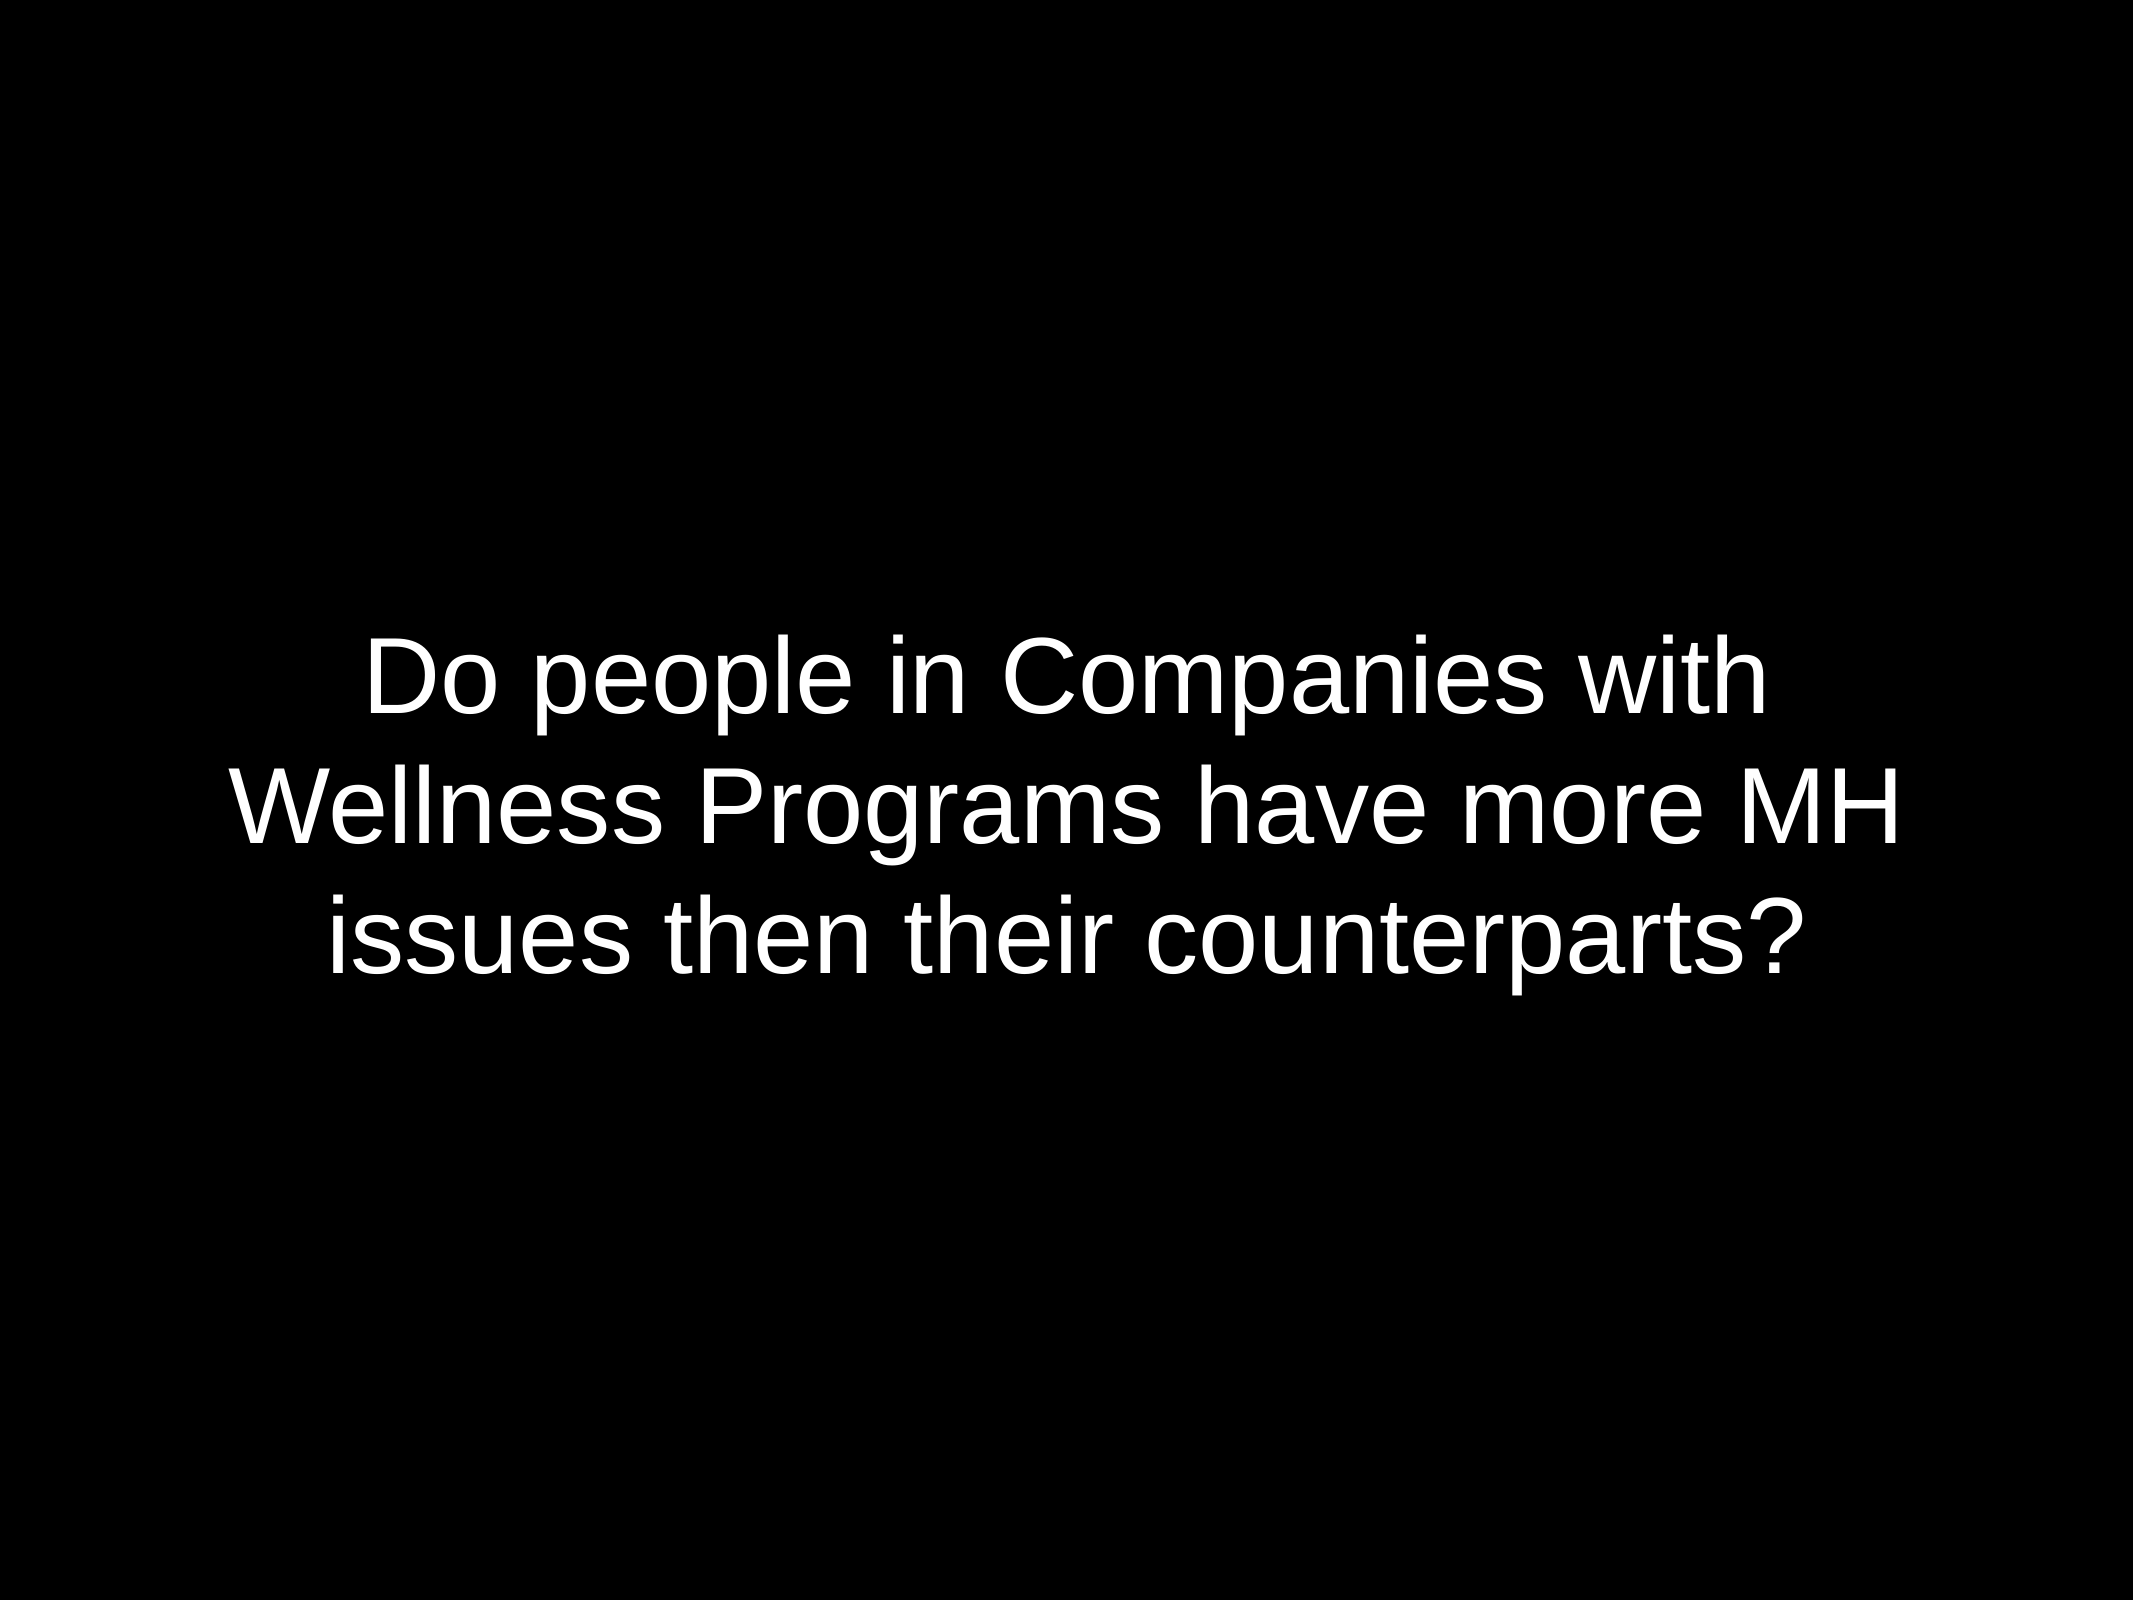

# Do people in Companies with Wellness Programs have more MH issues then their counterparts?